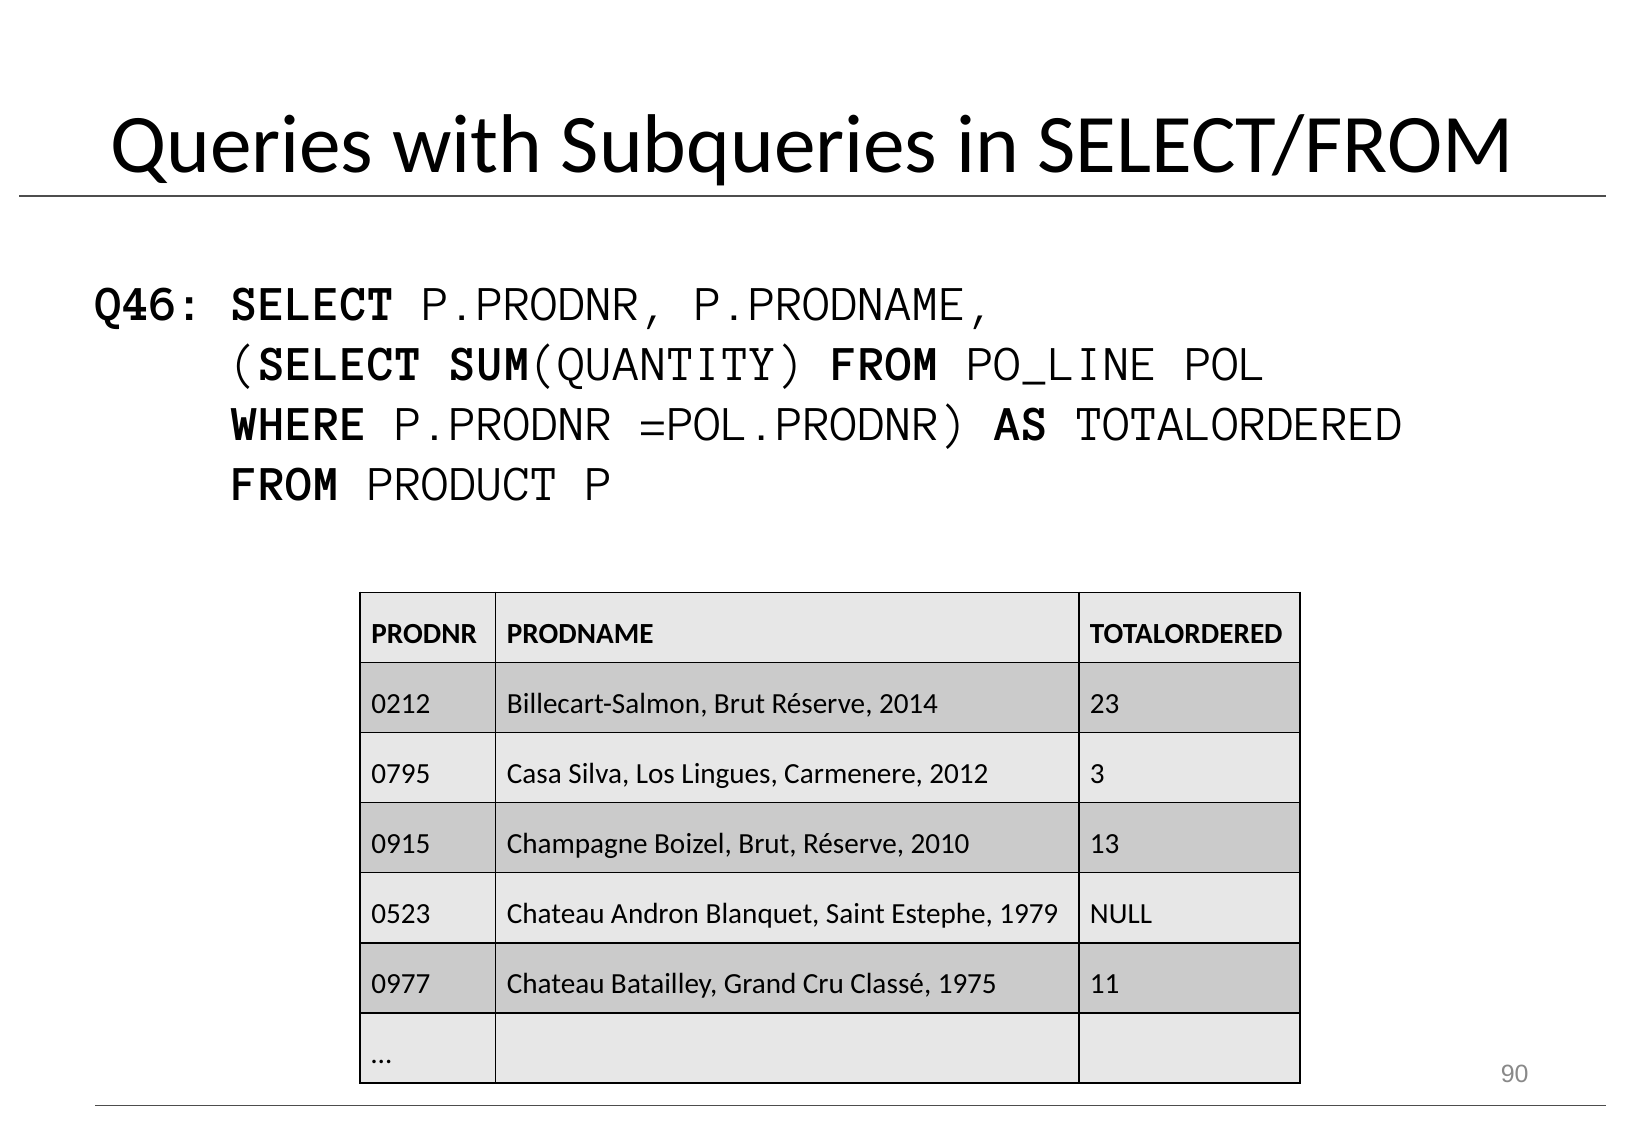

# Queries with Subqueries in SELECT/FROM
Q46: SELECT P.PRODNR, P.PRODNAME,
     (SELECT SUM(QUANTITY) FROM PO_LINE POL
     WHERE P.PRODNR =POL.PRODNR) AS TOTALORDERED
     FROM PRODUCT P

| PRODNR | PRODNAME | TOTALORDERED |
| --- | --- | --- |
| 0212 | Billecart-Salmon, Brut Réserve, 2014 | 23 |
| 0795 | Casa Silva, Los Lingues, Carmenere, 2012 | 3 |
| 0915 | Champagne Boizel, Brut, Réserve, 2010 | 13 |
| 0523 | Chateau Andron Blanquet, Saint Estephe, 1979 | NULL |
| 0977 | Chateau Batailley, Grand Cru Classé, 1975 | 11 |
| … |  |  |
90